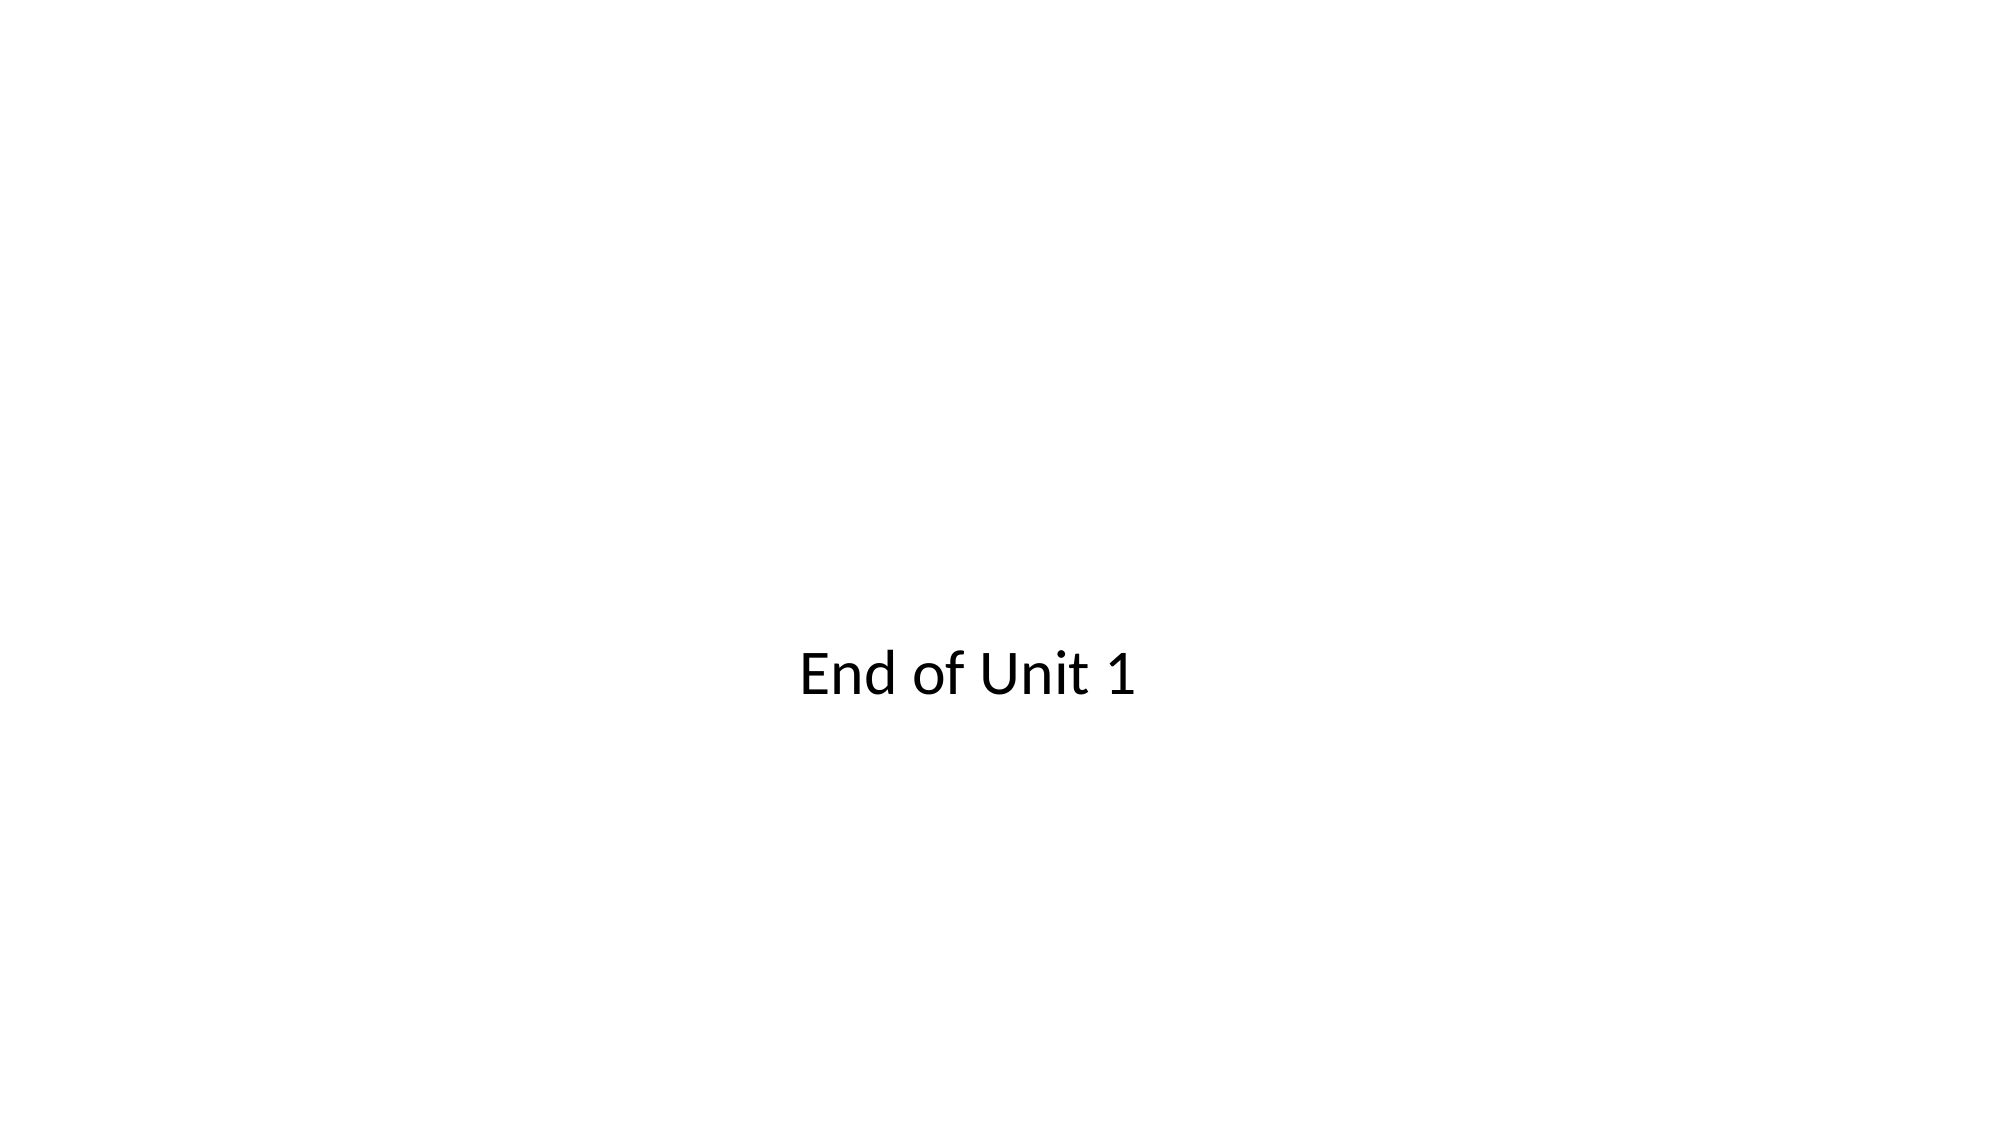

# End of Unit 1
Jan 2014